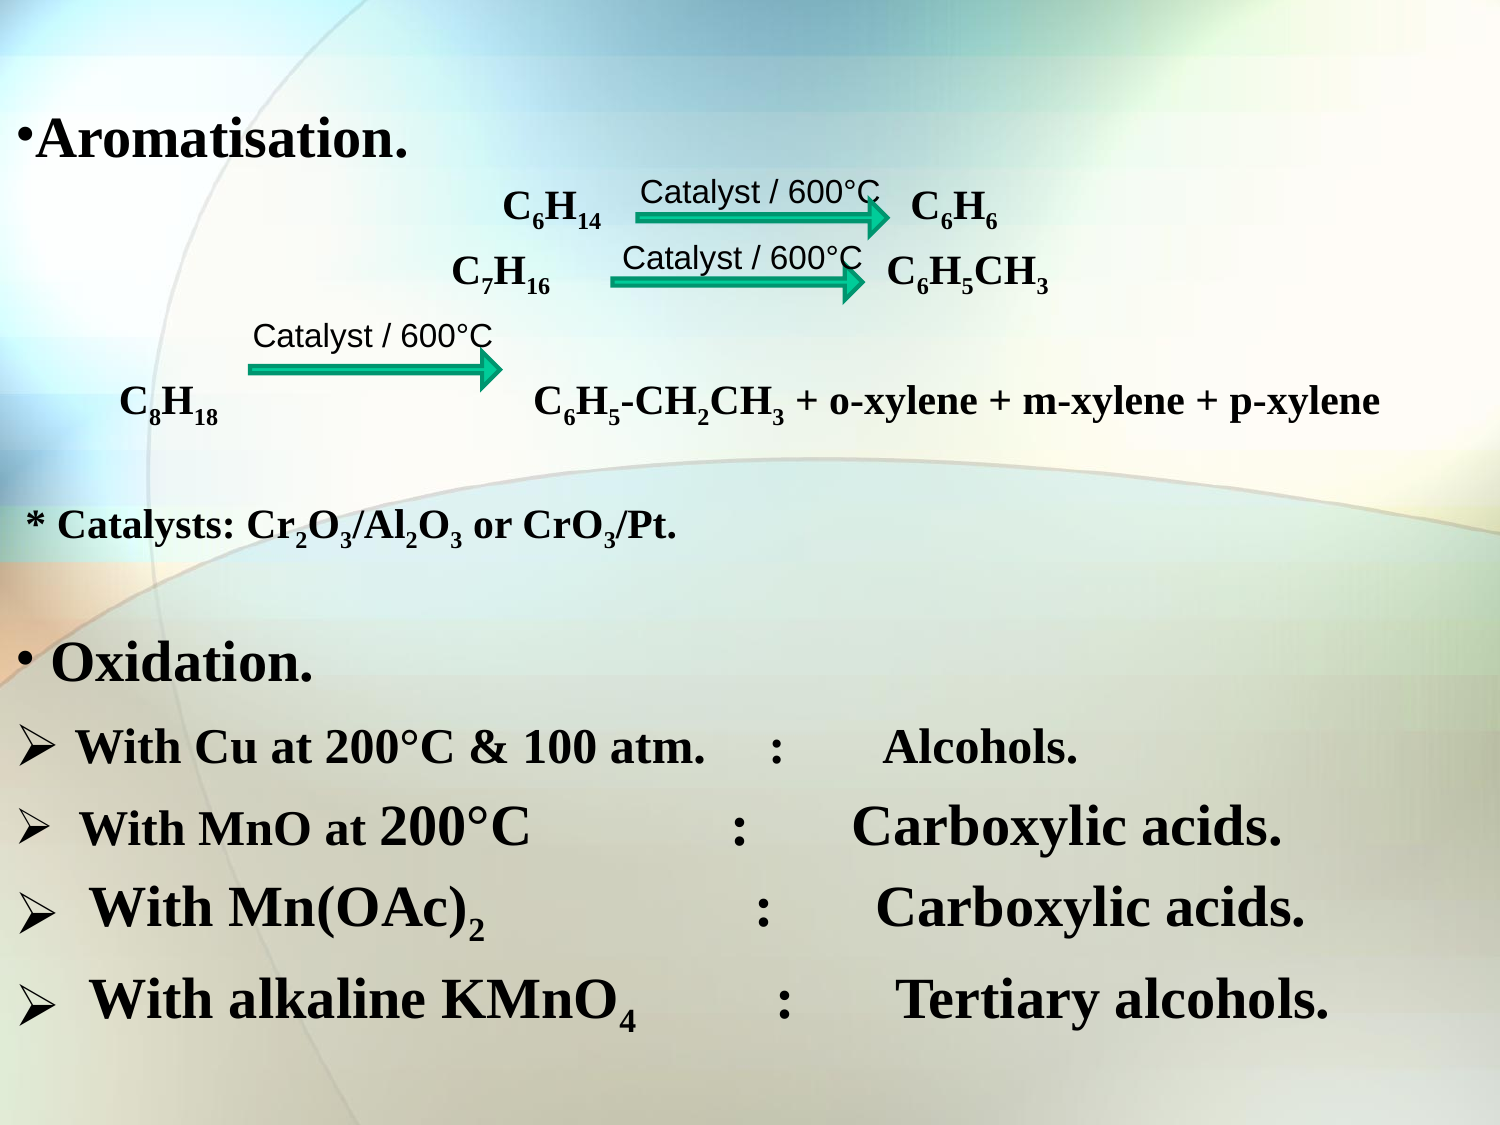

Aromatisation.
C6H14                                   C6H6
C7H16                                C6H5CH3

C8H18                              C6H5-CH2CH3 + o-xylene + m-xylene + p-xylene

 * Catalysts: Cr2O3/Al2O3 or CrO3/Pt.

 Oxidation.
 With Cu at 200°C & 100 atm.     :        Alcohols.
  With MnO at 200°C	        :       Carboxylic acids.
  With Mn(OAc)2                   :       Carboxylic acids.
  With alkaline KMnO4          :       Tertiary alcohols.

Catalyst / 600°C

Catalyst / 600°C

Catalyst / 600°C